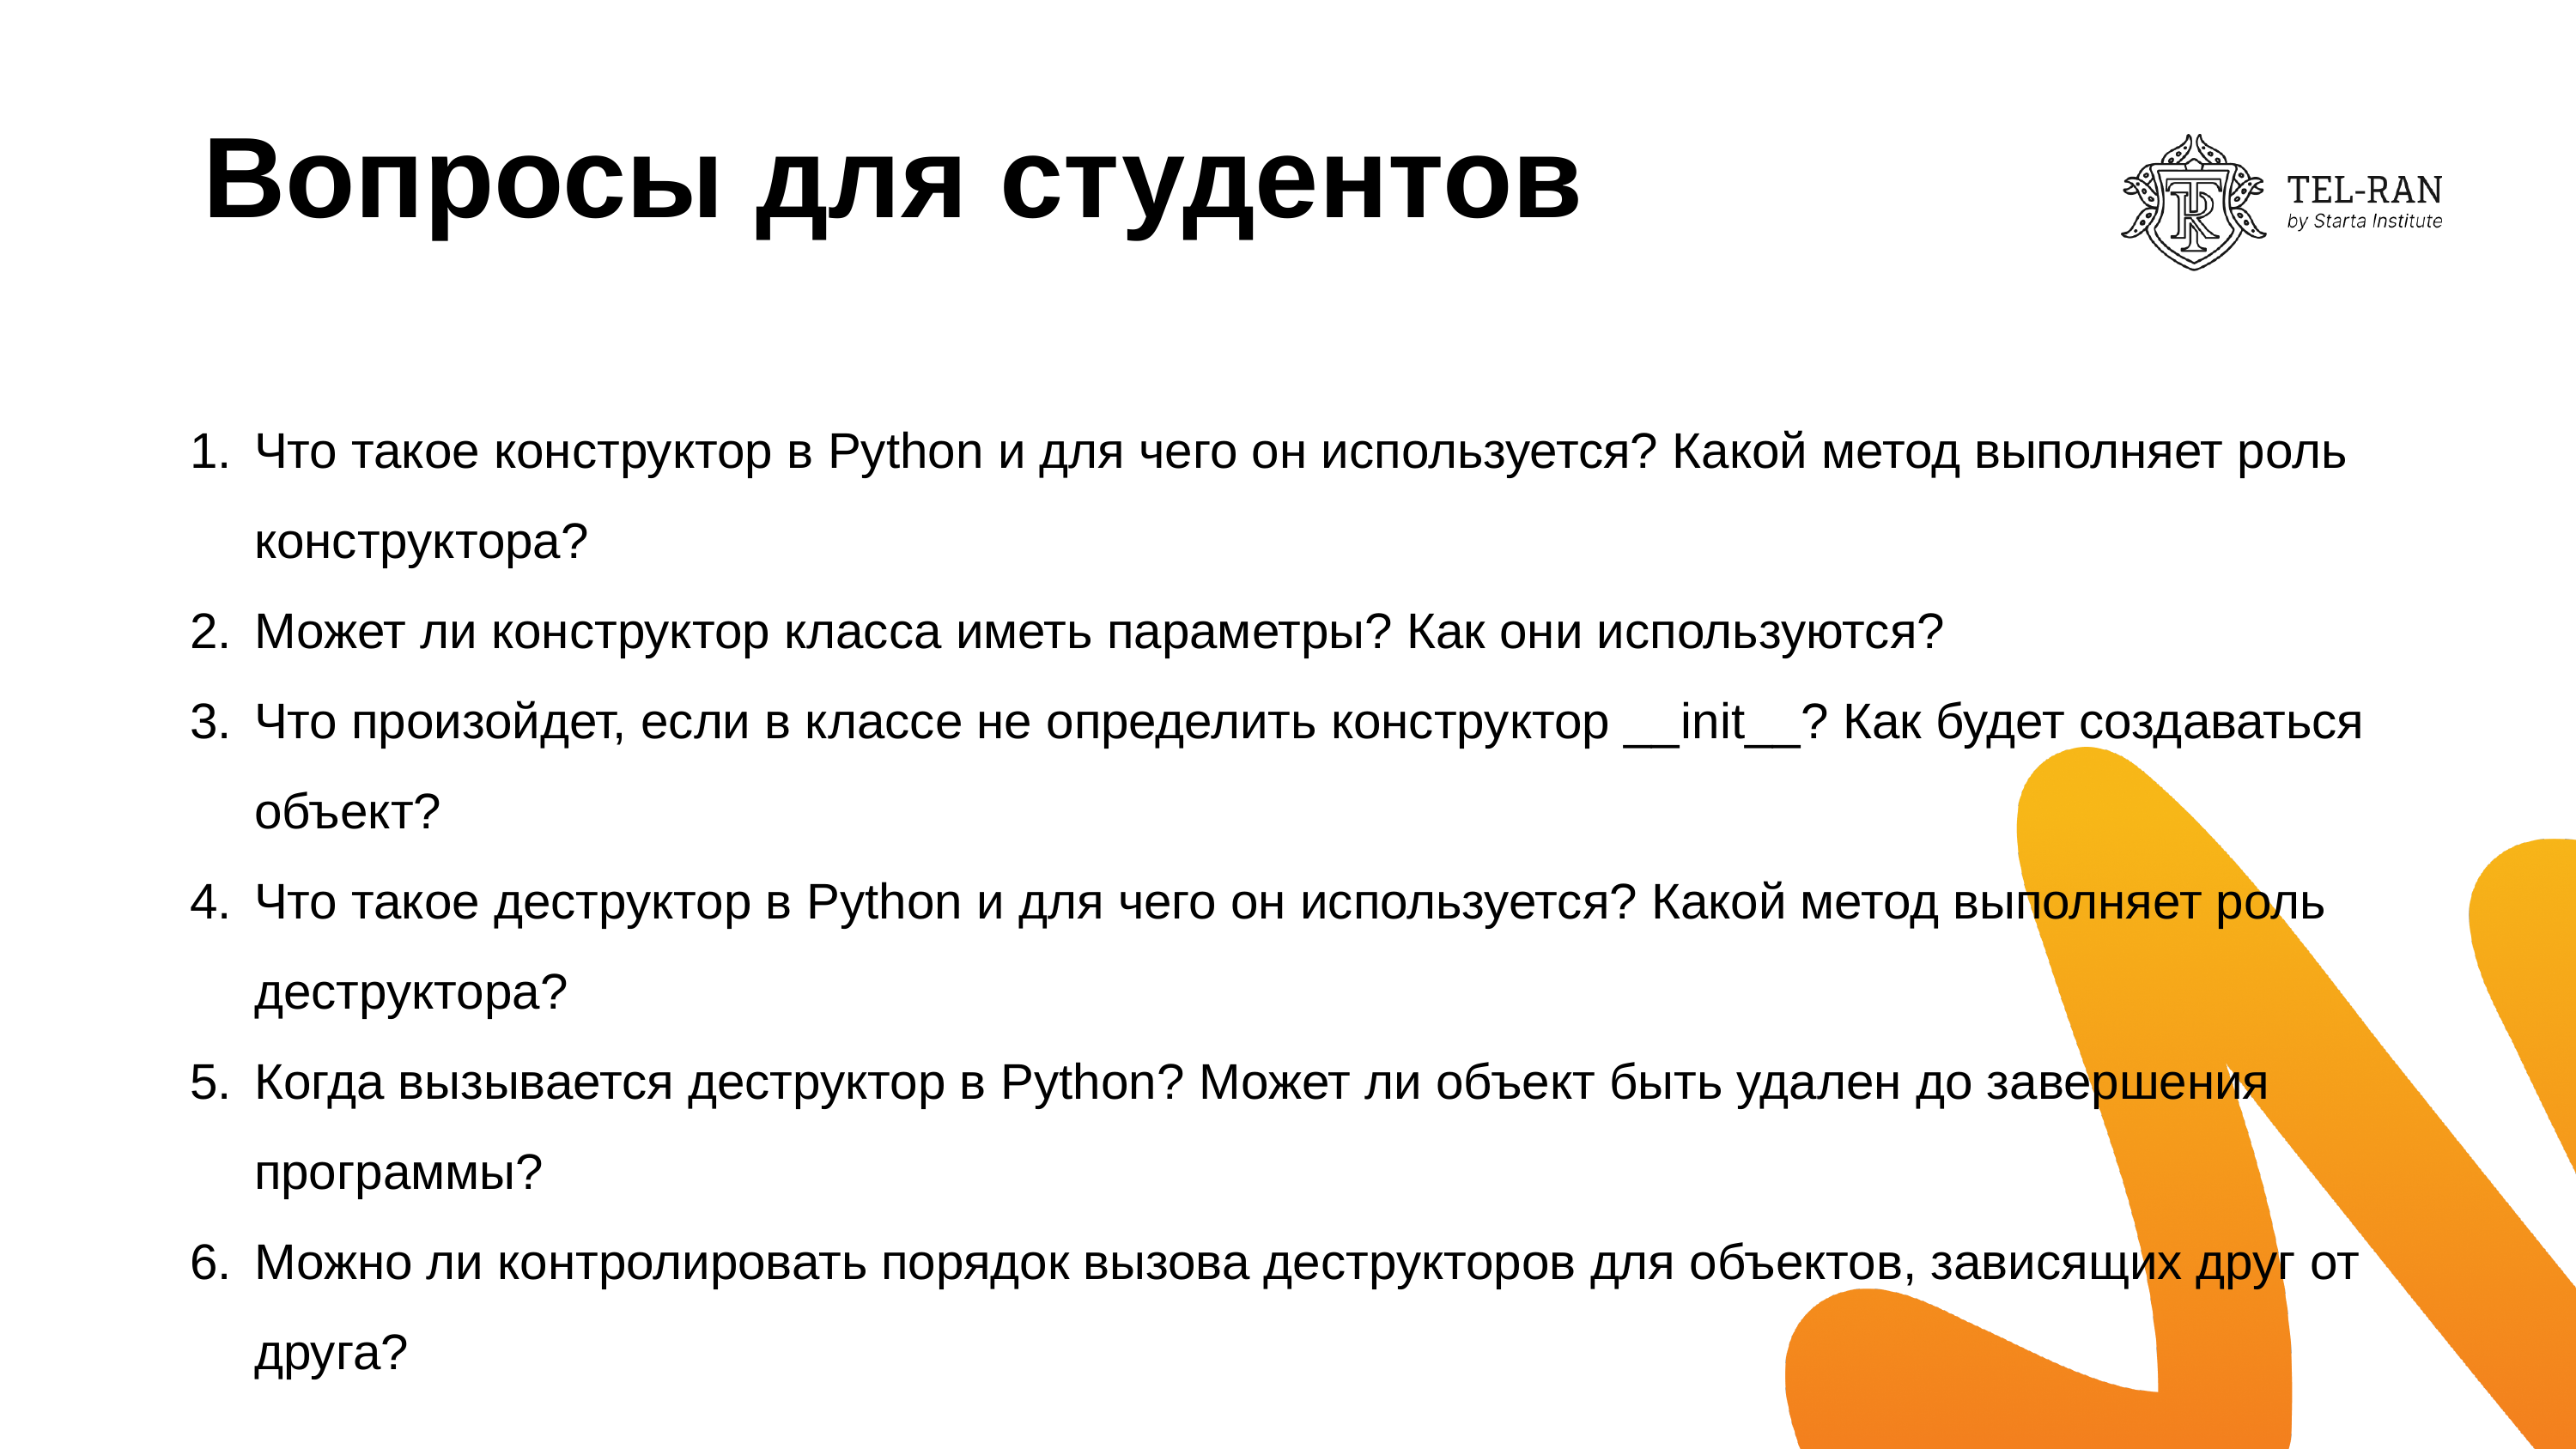

# Вопросы для студентов
Что такое конструктор в Python и для чего он используется? Какой метод выполняет роль конструктора?
Может ли конструктор класса иметь параметры? Как они используются?
Что произойдет, если в классе не определить конструктор __init__? Как будет создаваться объект?
Что такое деструктор в Python и для чего он используется? Какой метод выполняет роль деструктора?
Когда вызывается деструктор в Python? Может ли объект быть удален до завершения программы?
Можно ли контролировать порядок вызова деструкторов для объектов, зависящих друг от друга?